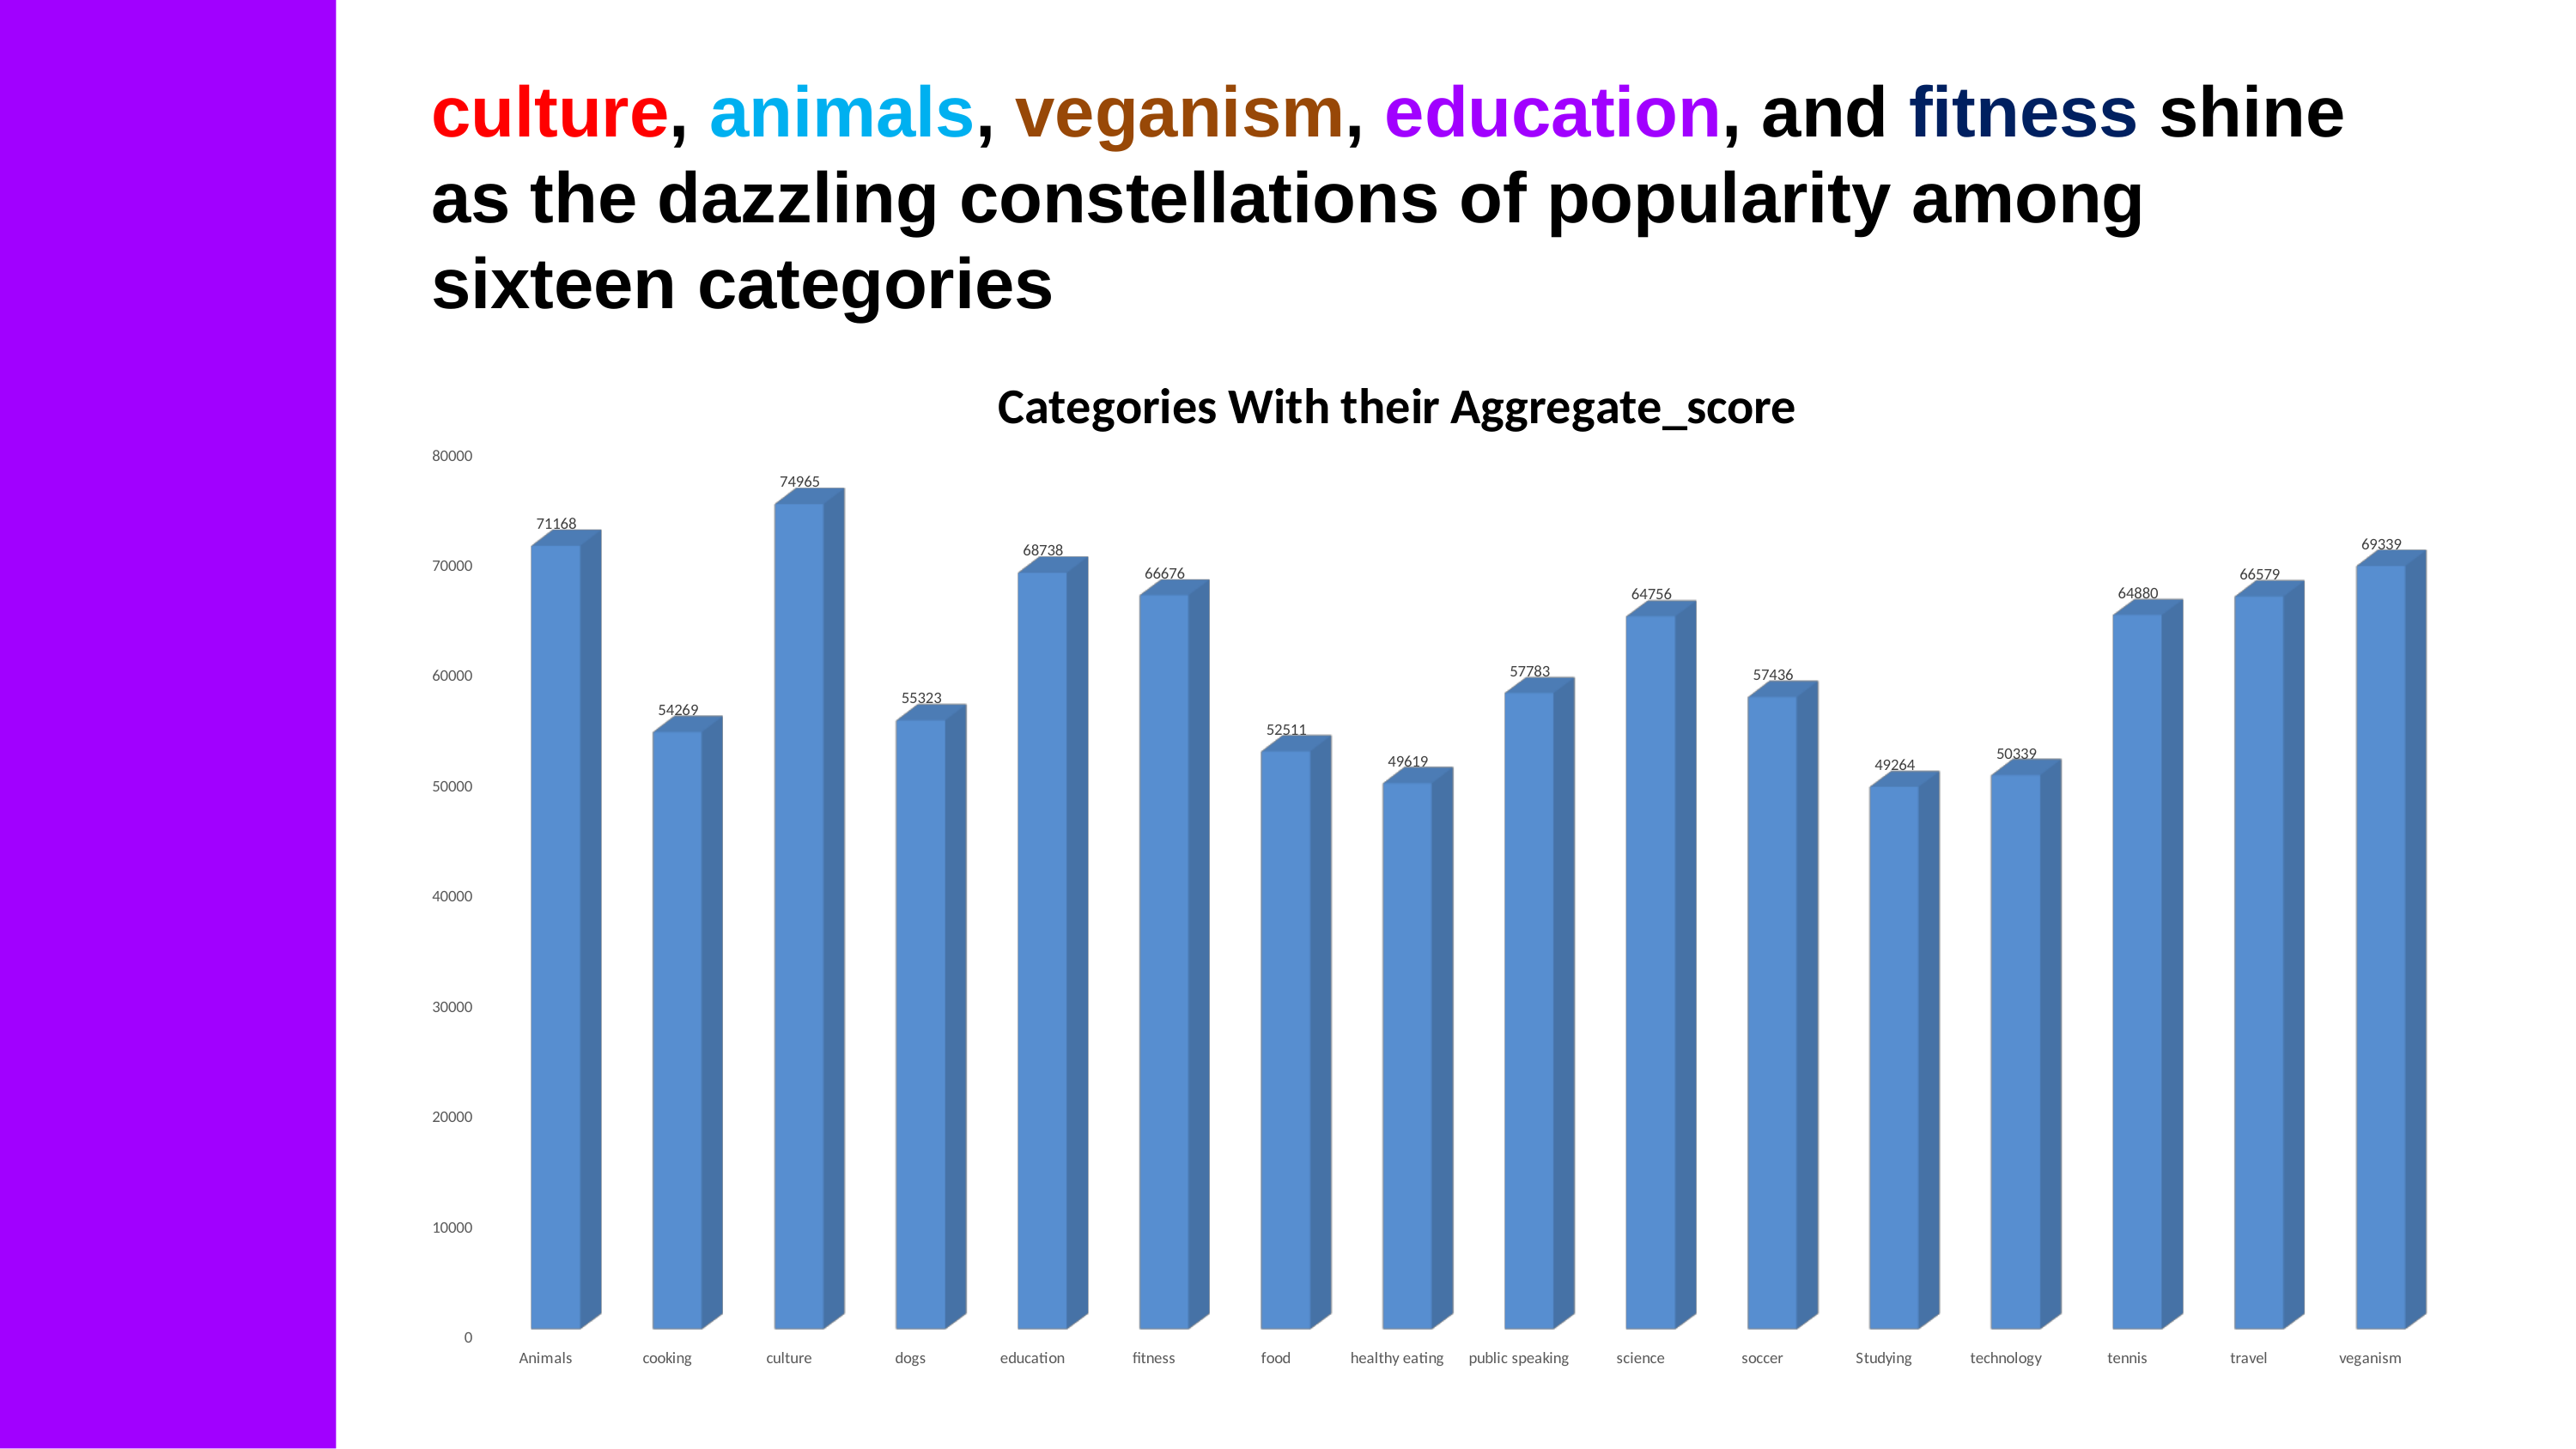

culture, animals, veganism, education, and fitness shine as the dazzling constellations of popularity among  sixteen categories

[unsupported chart]